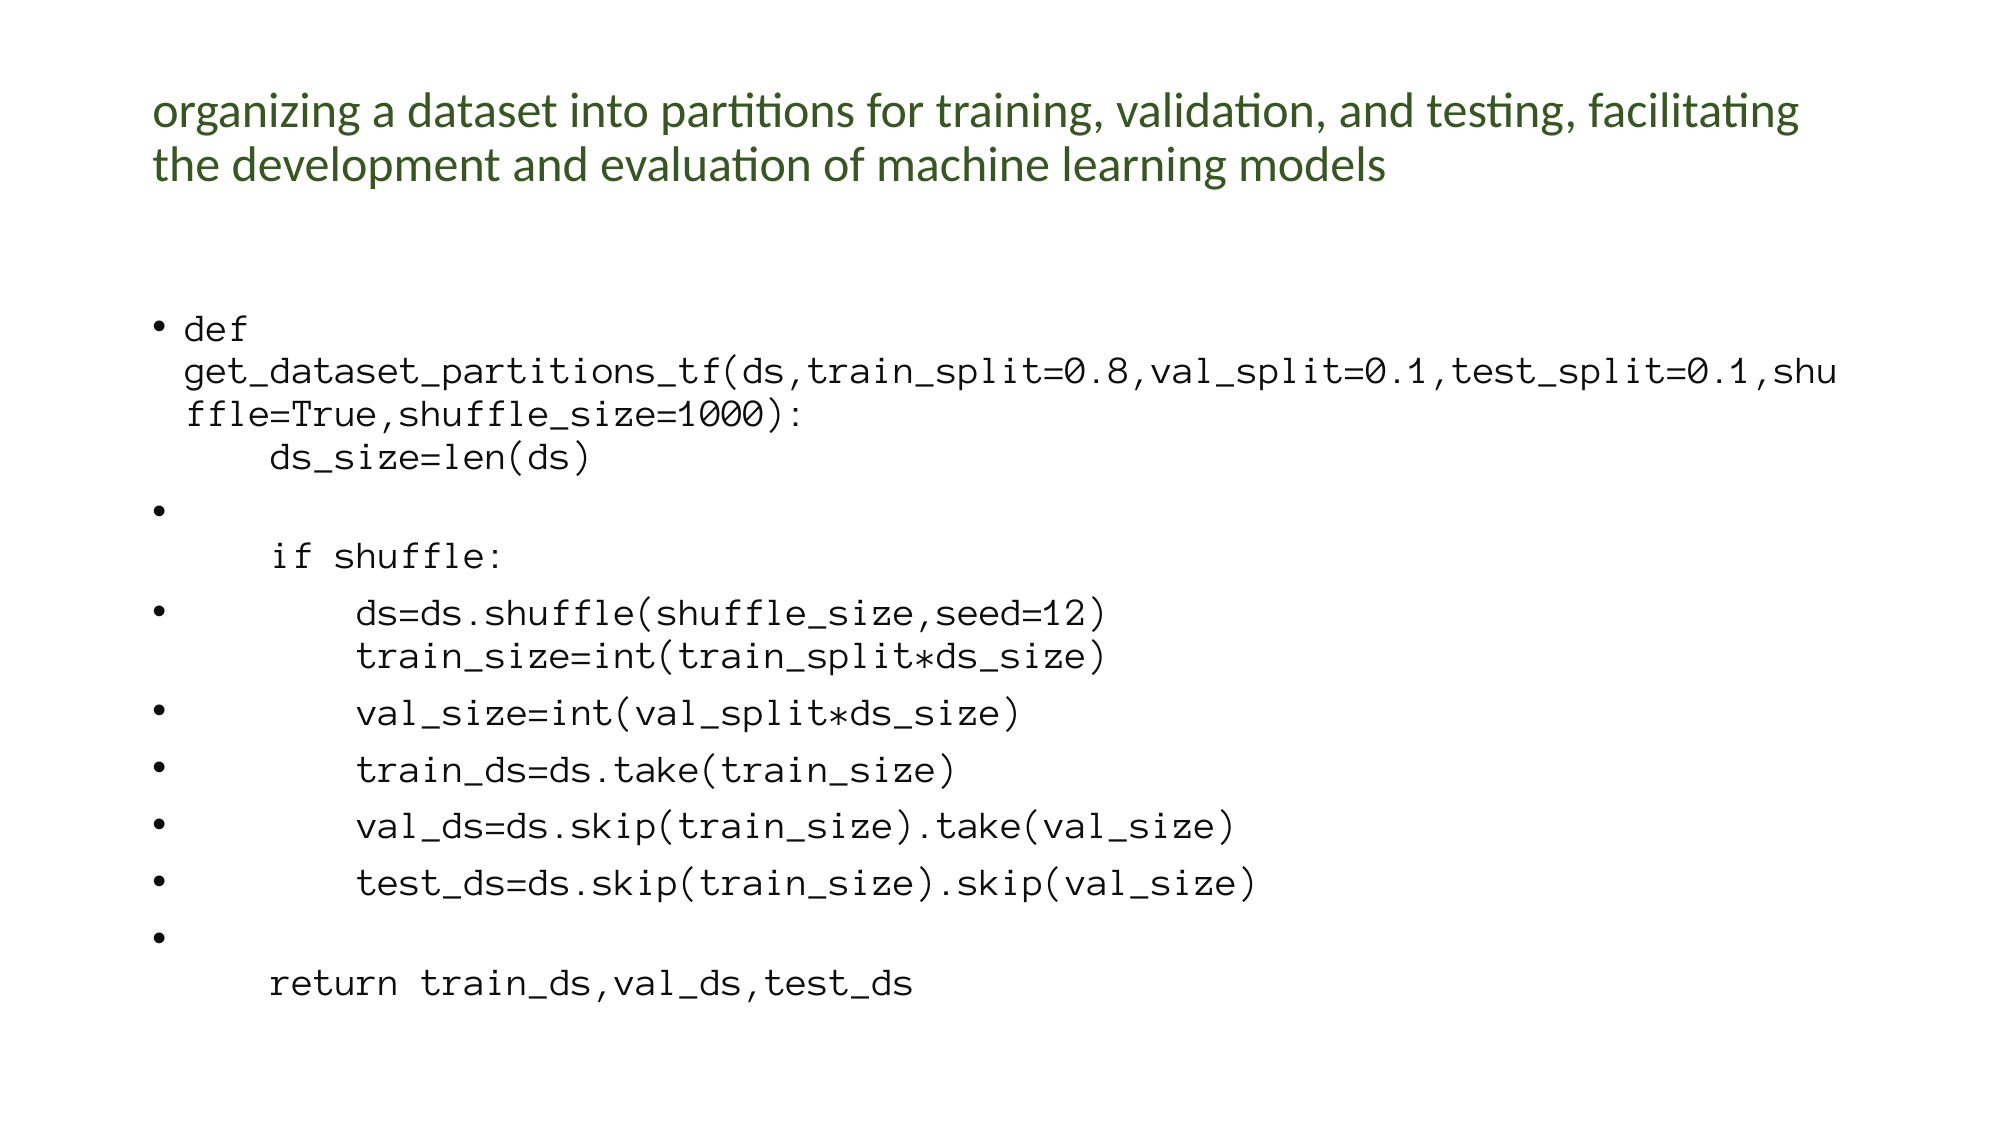

# organizing a dataset into partitions for training, validation, and testing, facilitating the development and evaluation of machine learning models
def get_dataset_partitions_tf(ds,train_split=0.8,val_split=0.1,test_split=0.1,shuffle=True,shuffle_size=1000):
    ds_size=len(ds)
    if shuffle:
        ds=ds.shuffle(shuffle_size,seed=12)
        train_size=int(train_split*ds_size)
        val_size=int(val_split*ds_size)
        train_ds=ds.take(train_size)
        val_ds=ds.skip(train_size).take(val_size)
        test_ds=ds.skip(train_size).skip(val_size)
    return train_ds,val_ds,test_ds